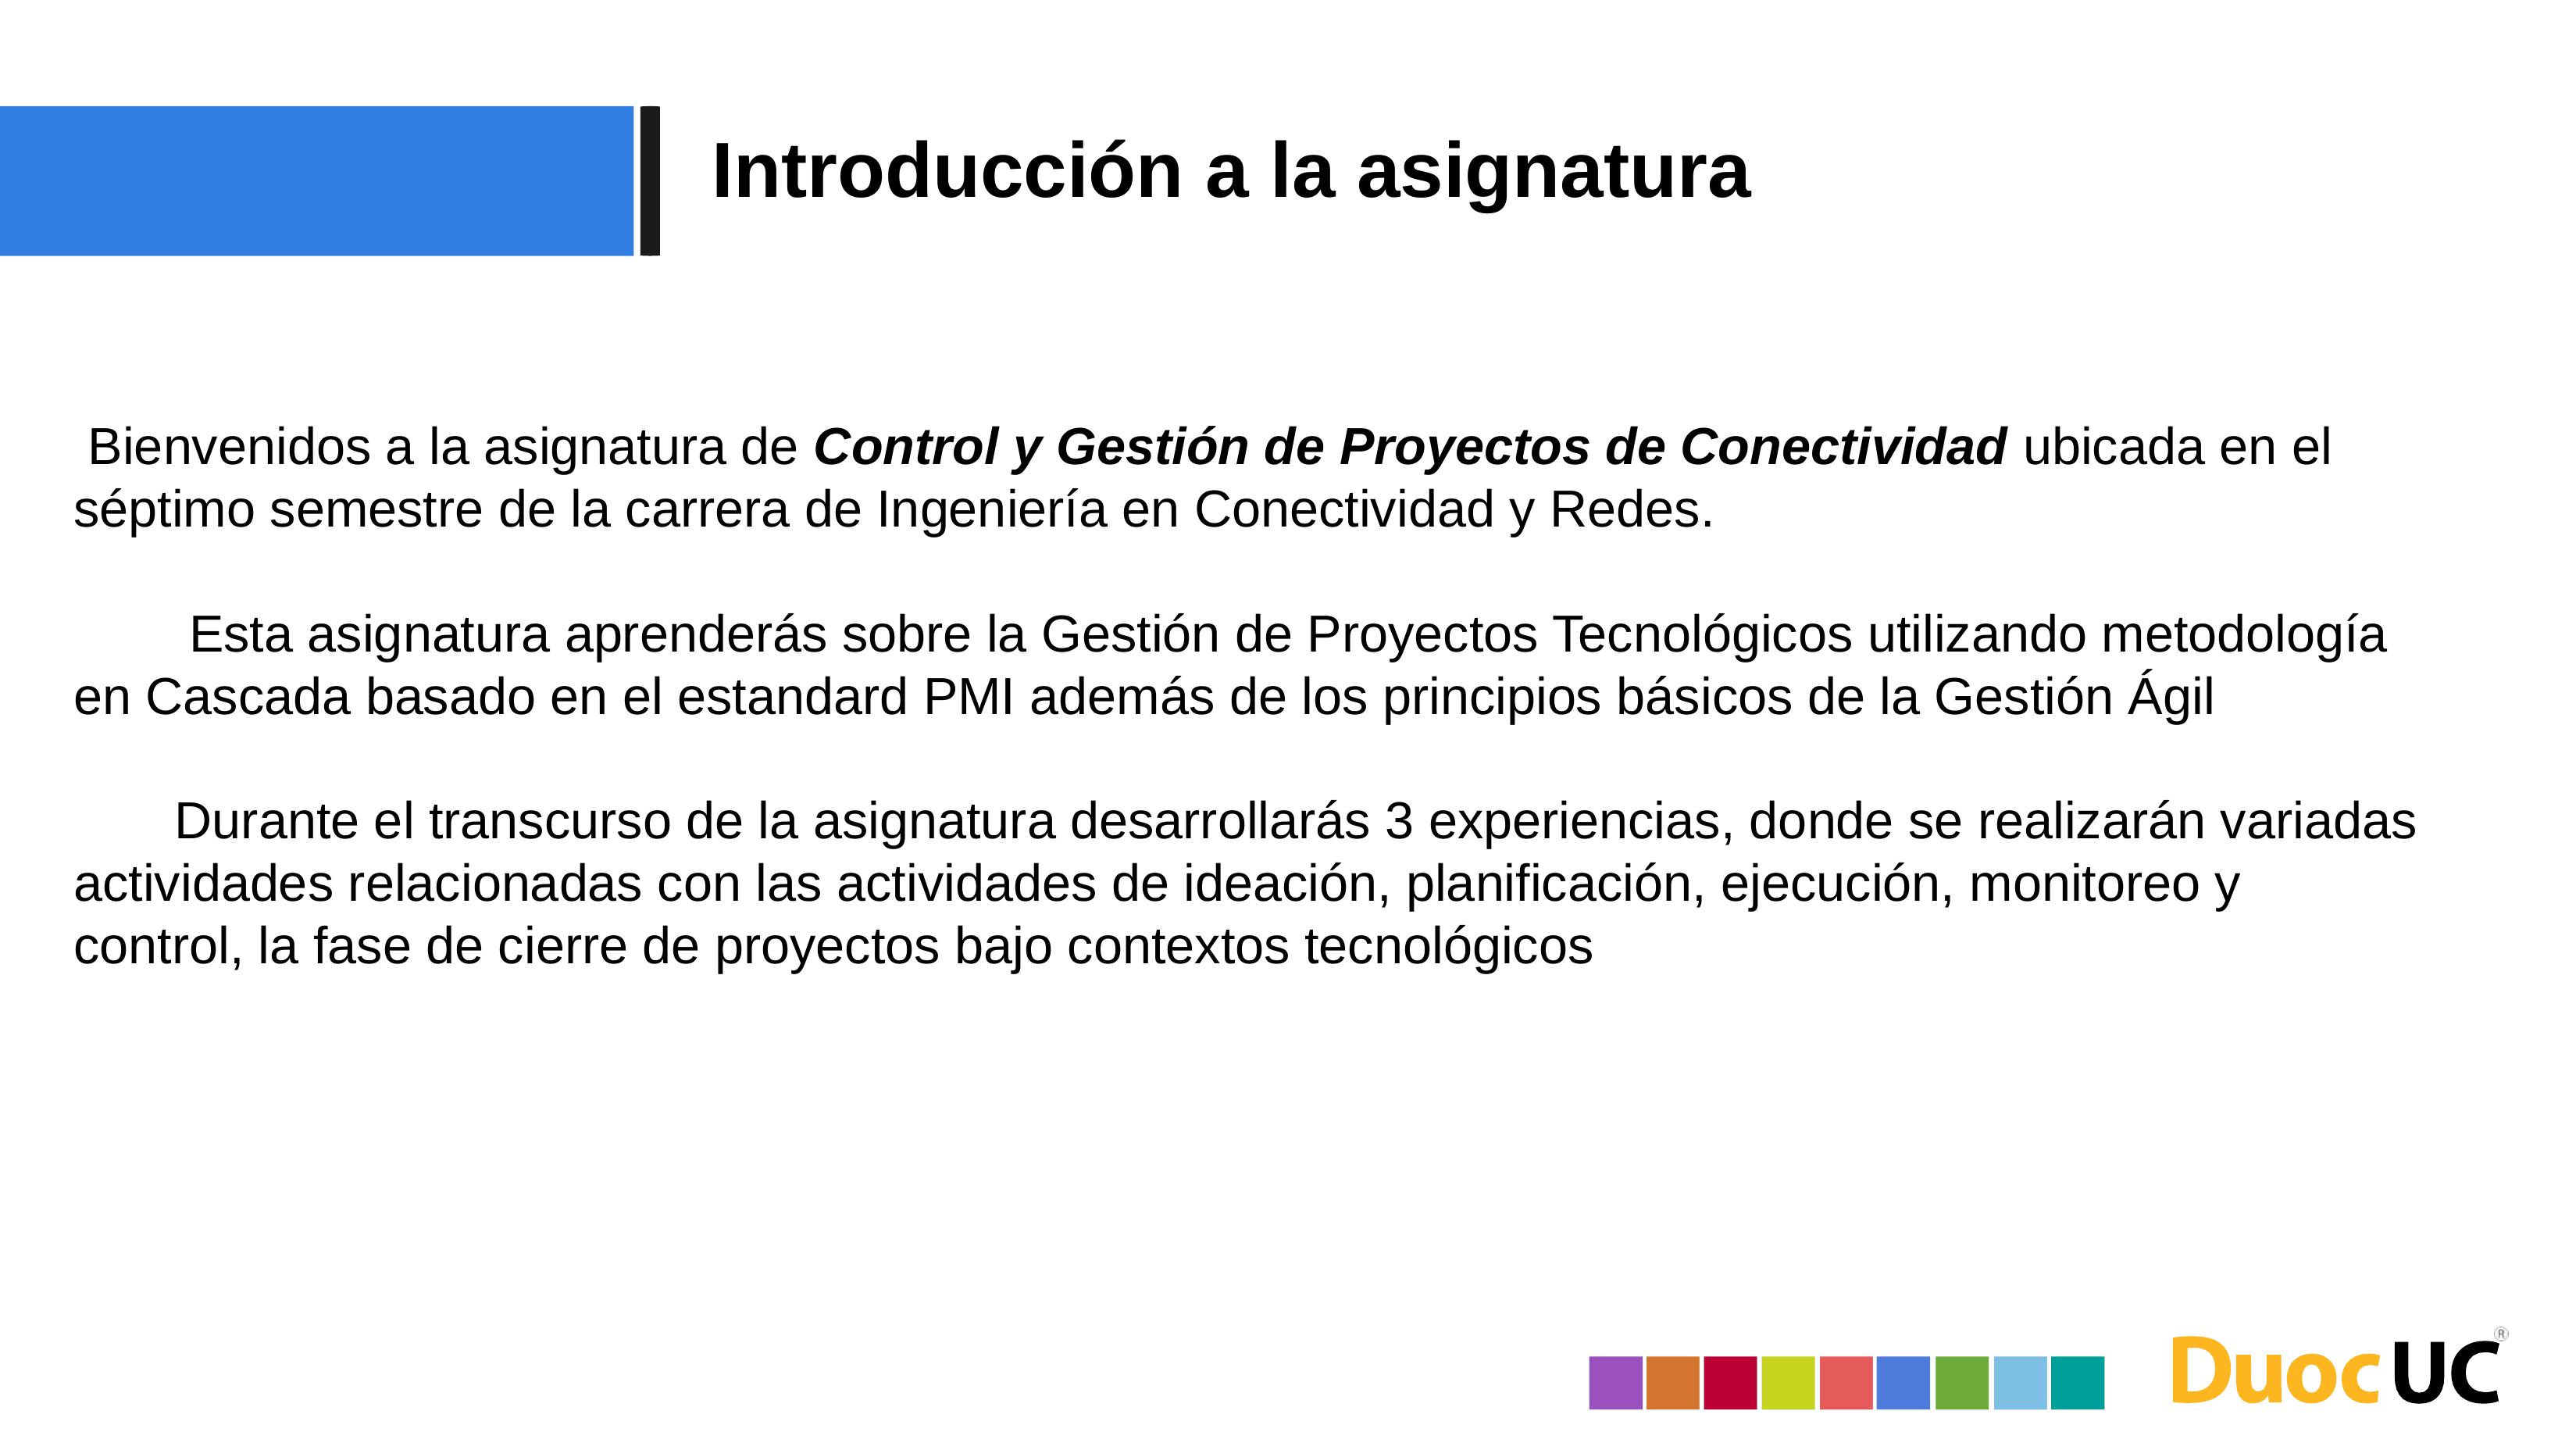

Introducción a la asignatura
 Bienvenidos a la asignatura de Control y Gestión de Proyectos de Conectividad ubicada en el séptimo semestre de la carrera de Ingeniería en Conectividad y Redes.

        Esta asignatura aprenderás sobre la Gestión de Proyectos Tecnológicos utilizando metodología en Cascada basado en el estandard PMI además de los principios básicos de la Gestión Ágil

       Durante el transcurso de la asignatura desarrollarás 3 experiencias, donde se realizarán variadas actividades relacionadas con las actividades de ideación, planificación, ejecución, monitoreo y control, la fase de cierre de proyectos bajo contextos tecnológicos